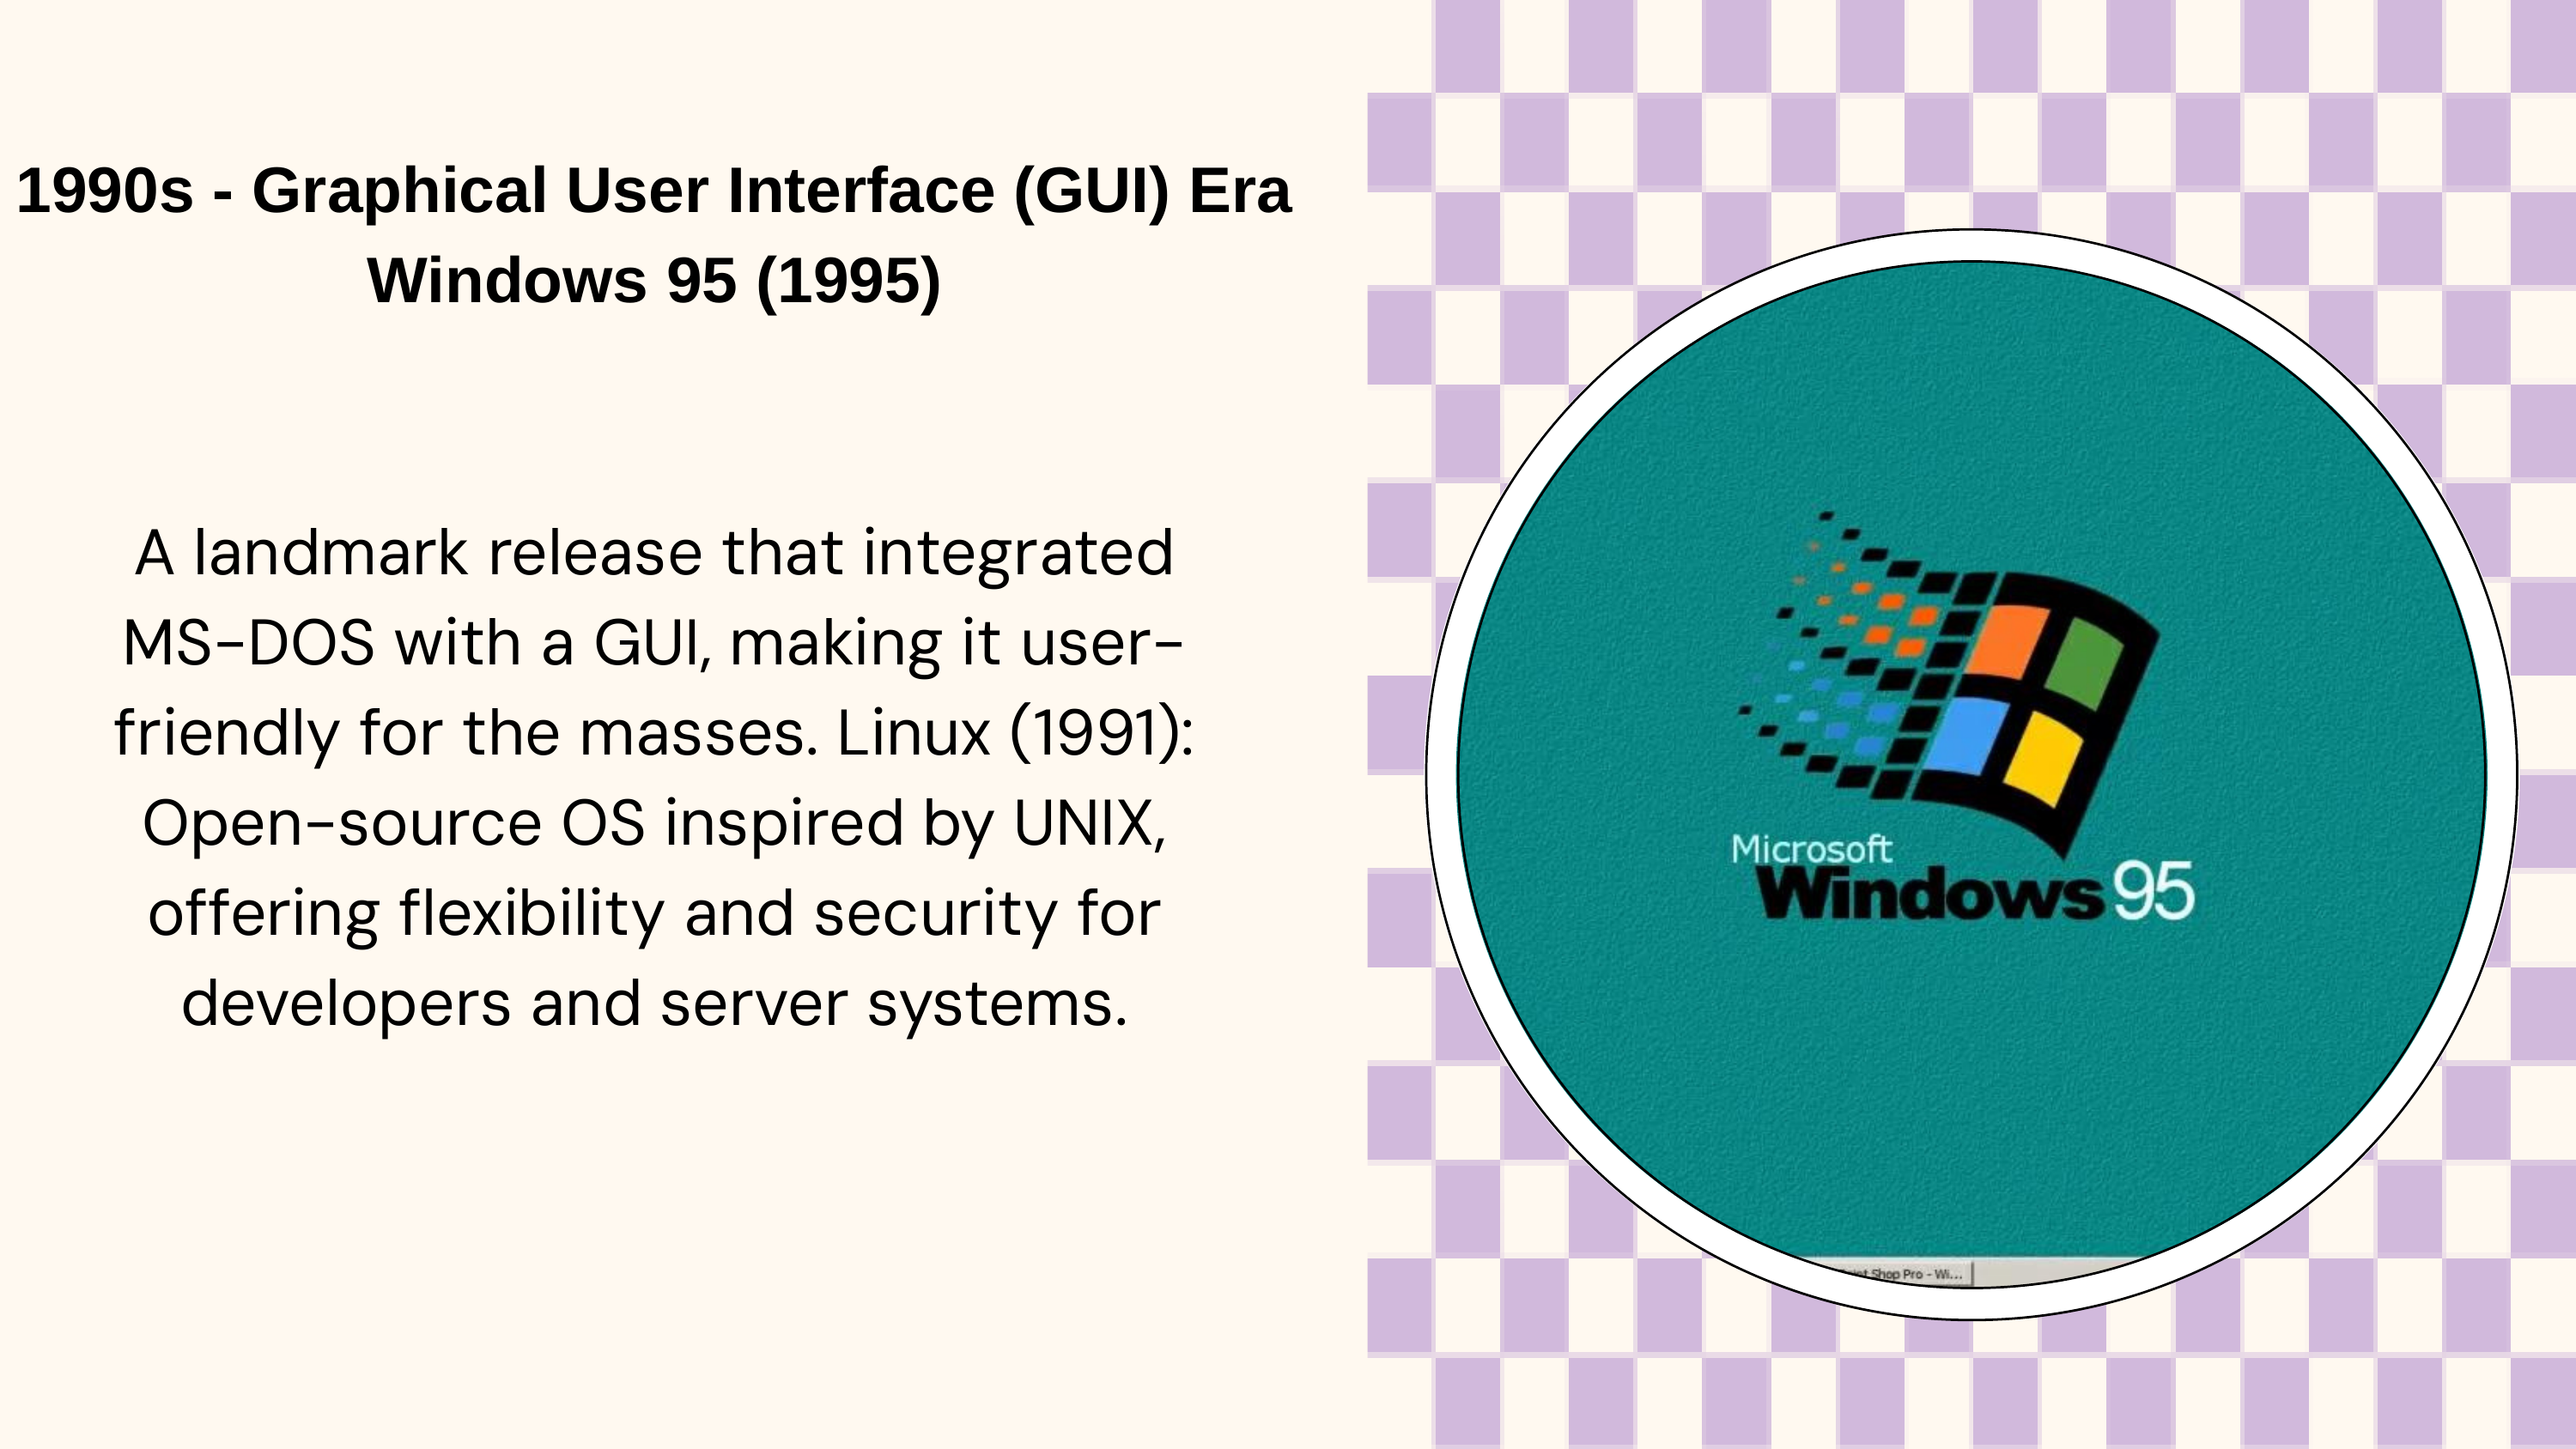

1990s - Graphical User Interface (GUI) Era Windows 95 (1995)

A landmark release that integrated MS-DOS with a GUI, making it user-friendly for the masses. Linux (1991): Open-source OS inspired by UNIX, offering flexibility and security for developers and server systems.